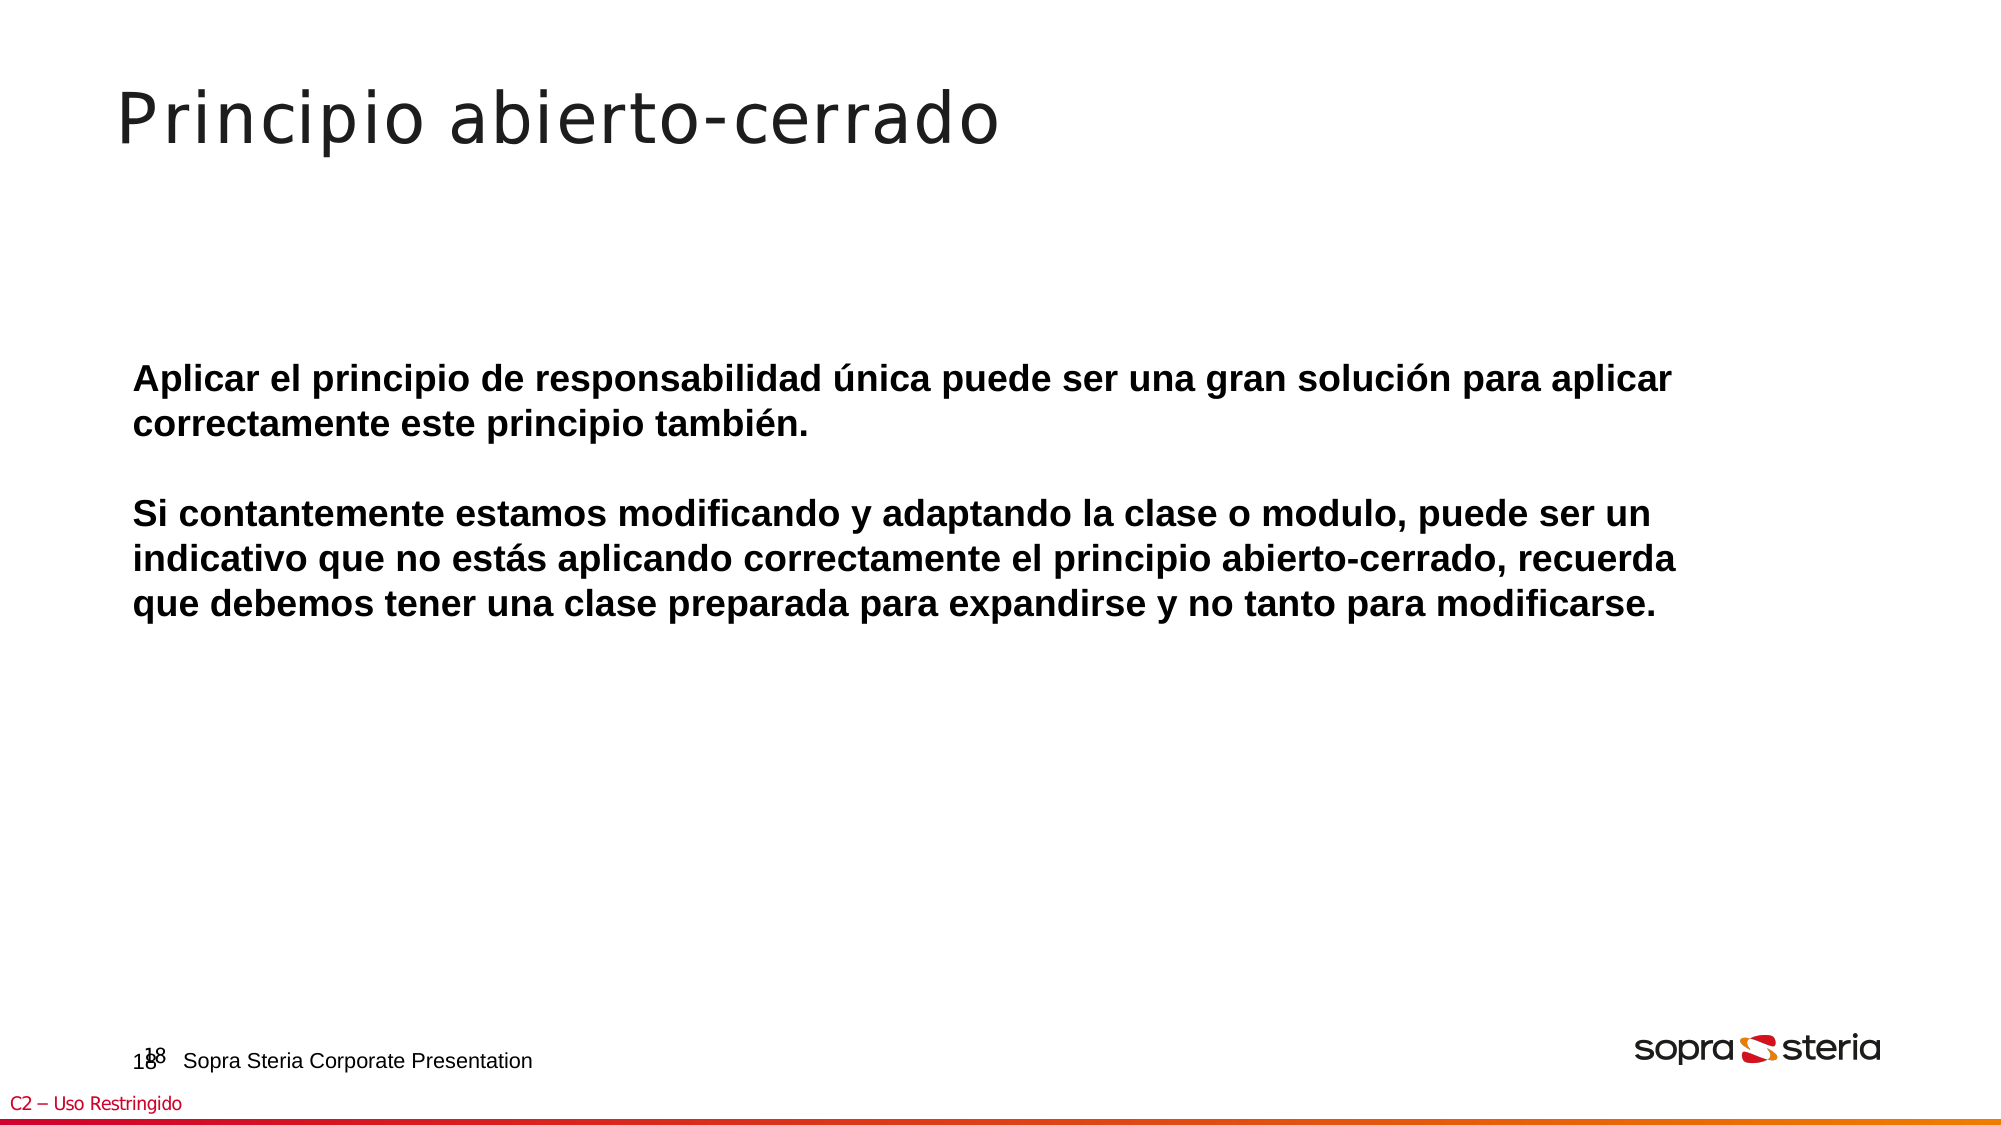

# Principio abierto-cerrado
Aplicar el principio de responsabilidad única puede ser una gran solución para aplicar correctamente este principio también.

Si contantemente estamos modificando y adaptando la clase o modulo, puede ser un indicativo que no estás aplicando correctamente el principio abierto-cerrado, recuerda que debemos tener una clase preparada para expandirse y no tanto para modificarse.

18
Sopra Steria Corporate Presentation